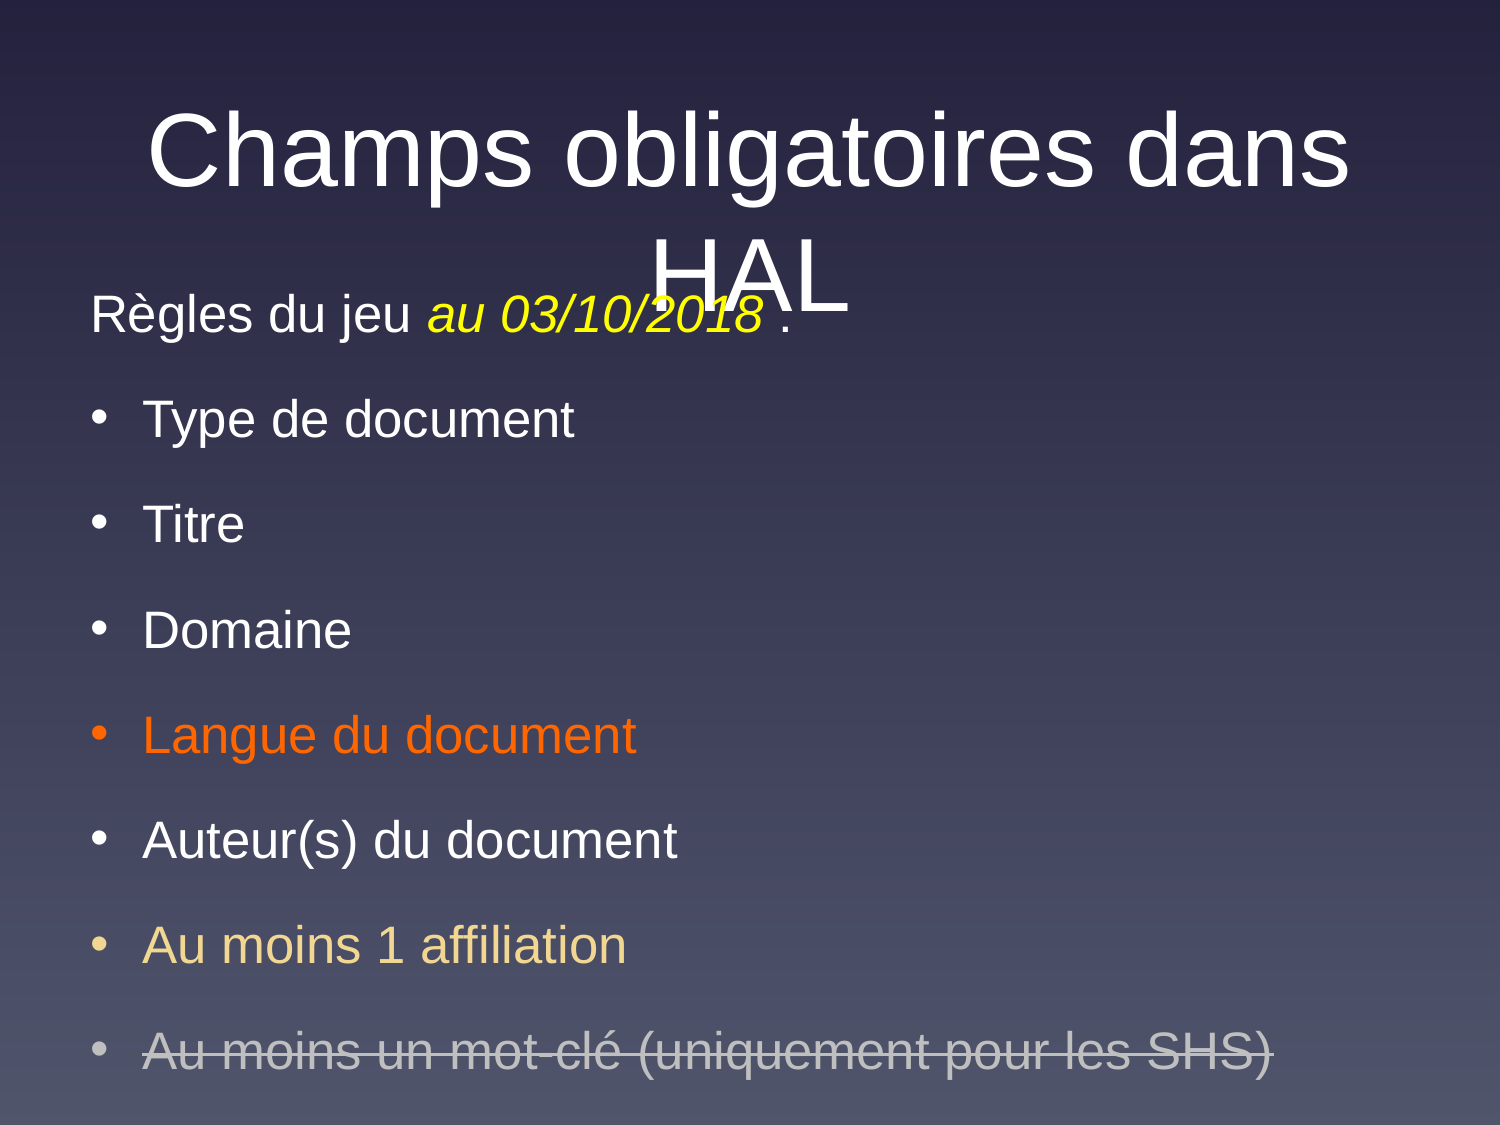

# Champs obligatoires dans HAL
Règles du jeu au 03/10/2018 :
Type de document
Titre
Domaine
Langue du document
Auteur(s) du document
Au moins 1 affiliation
Au moins un mot-clé (uniquement pour les SHS)